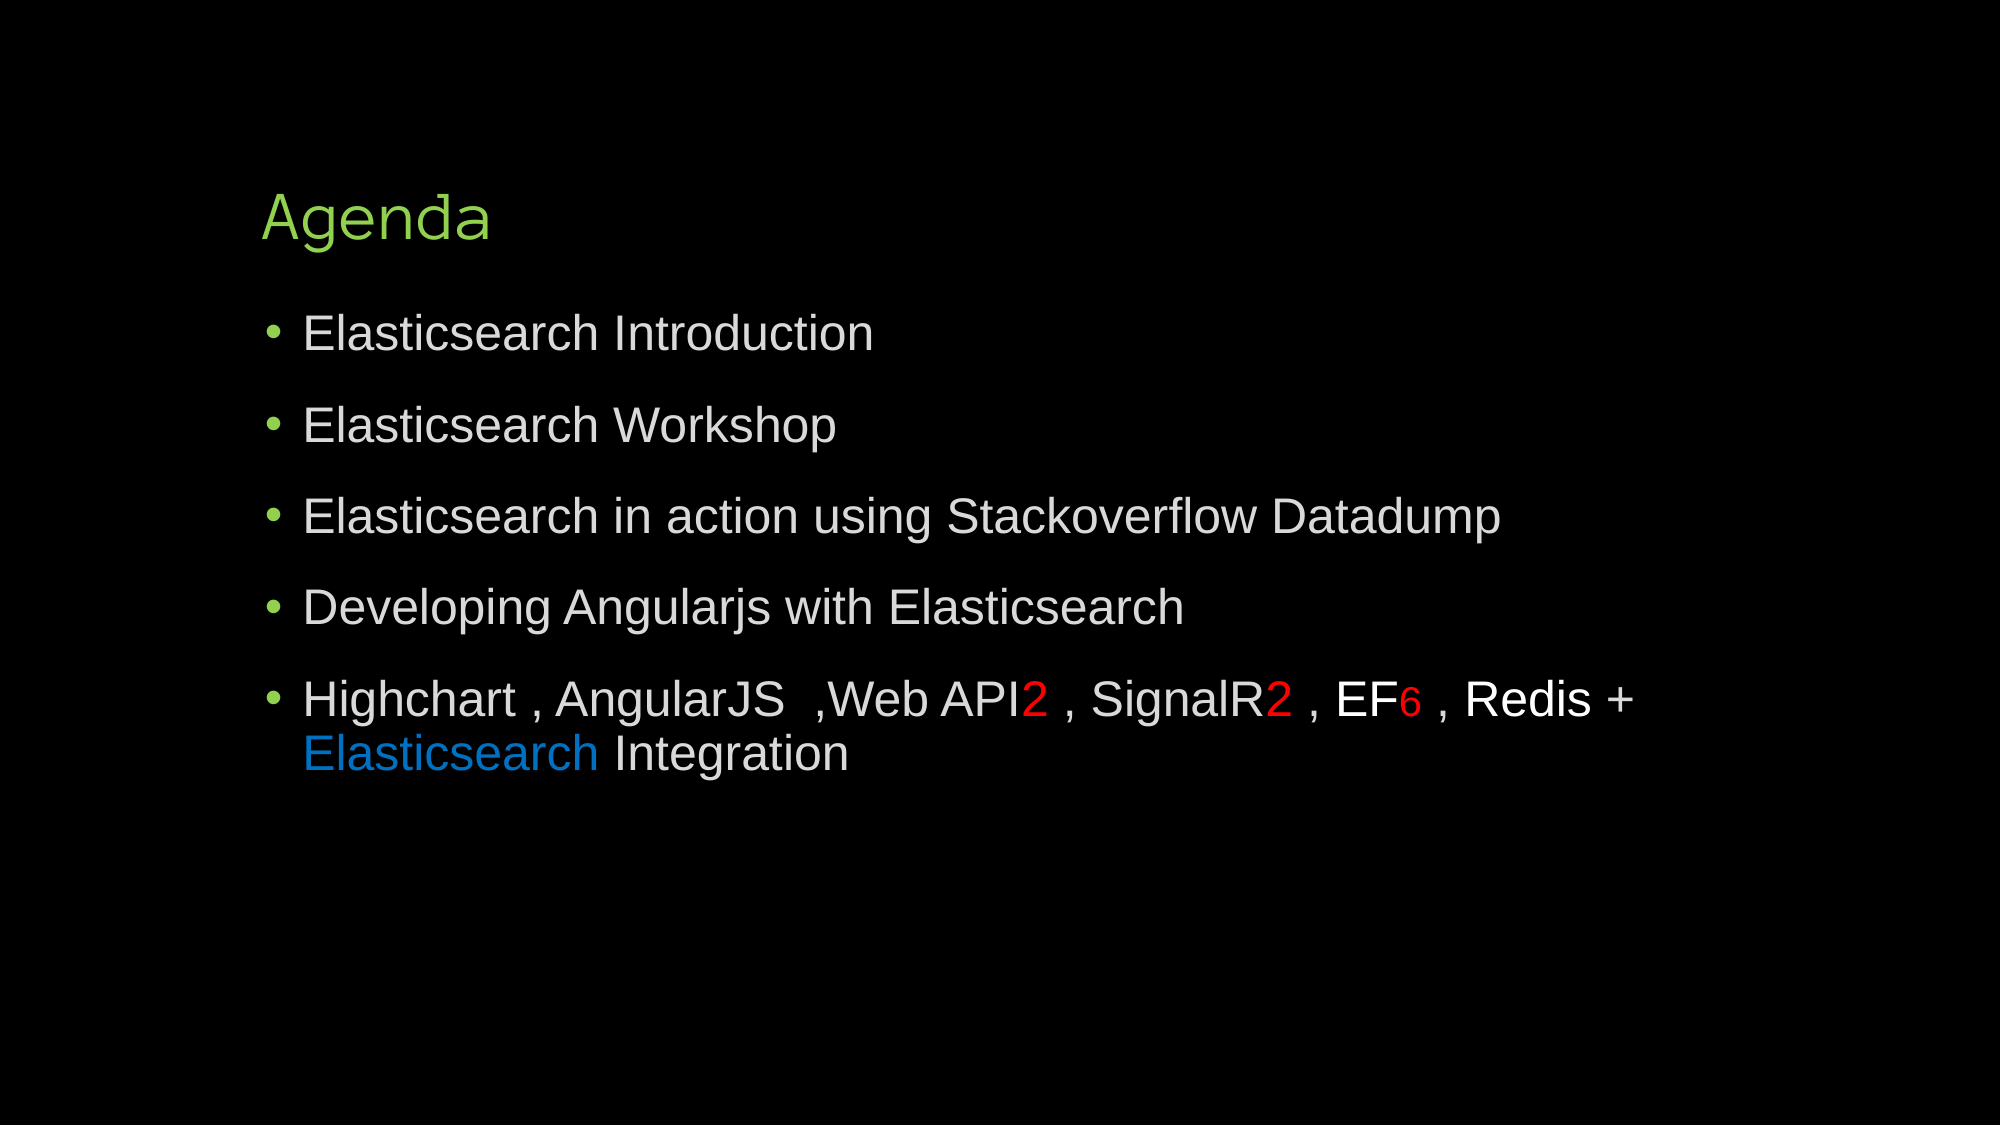

# Agenda
Elasticsearch Introduction
Elasticsearch Workshop
Elasticsearch in action using Stackoverflow Datadump
Developing Angularjs with Elasticsearch
Highchart , AngularJS  ,Web API2 , SignalR2 , EF6 , Redis + Elasticsearch Integration